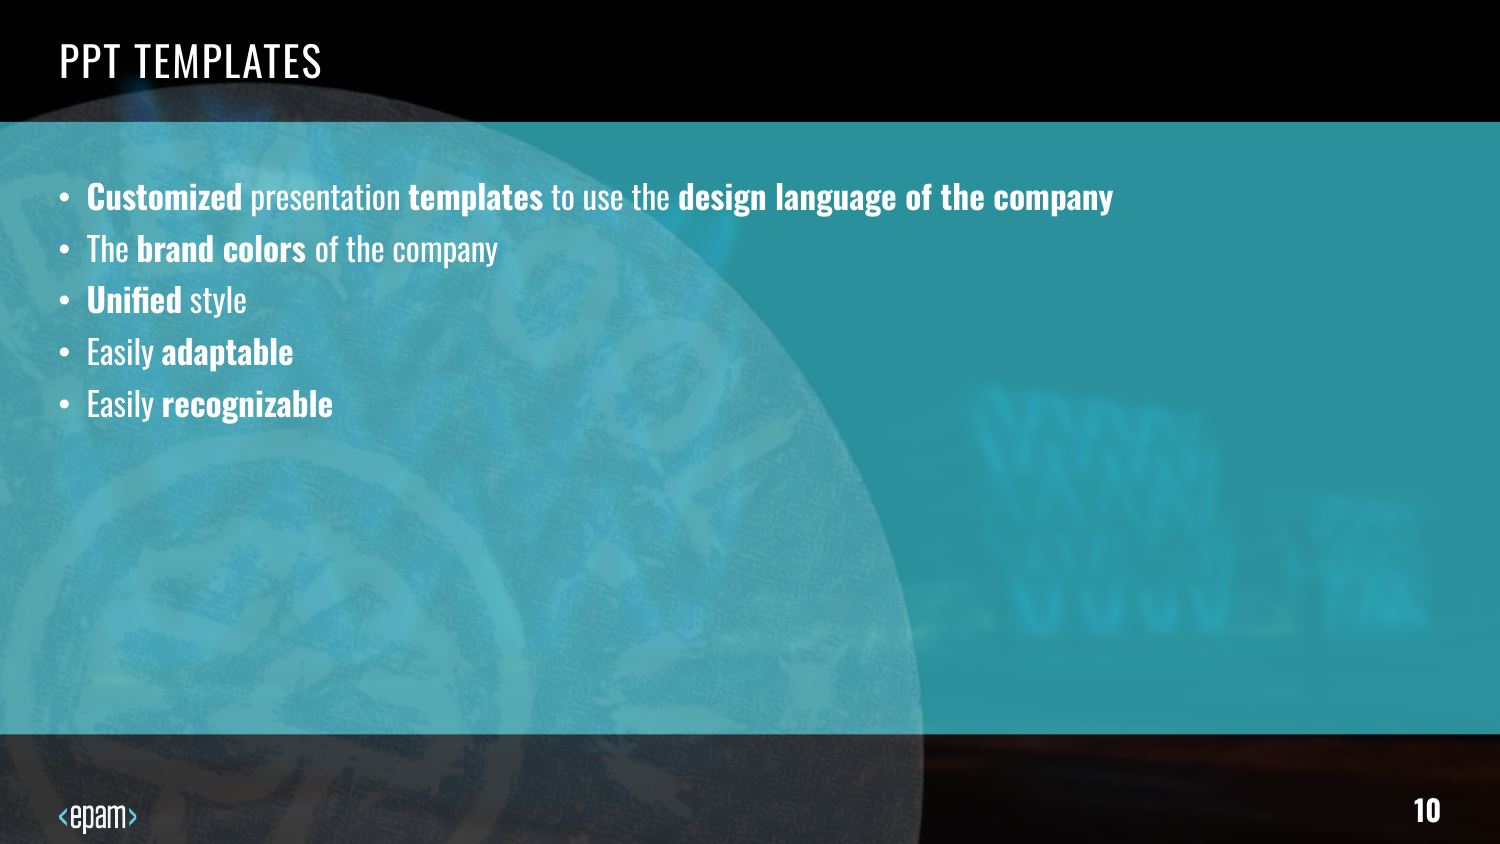

# Ppt templates
Customized presentation templates to use the design language of the company
The brand colors of the company
Unified style
Easily adaptable
Easily recognizable
10